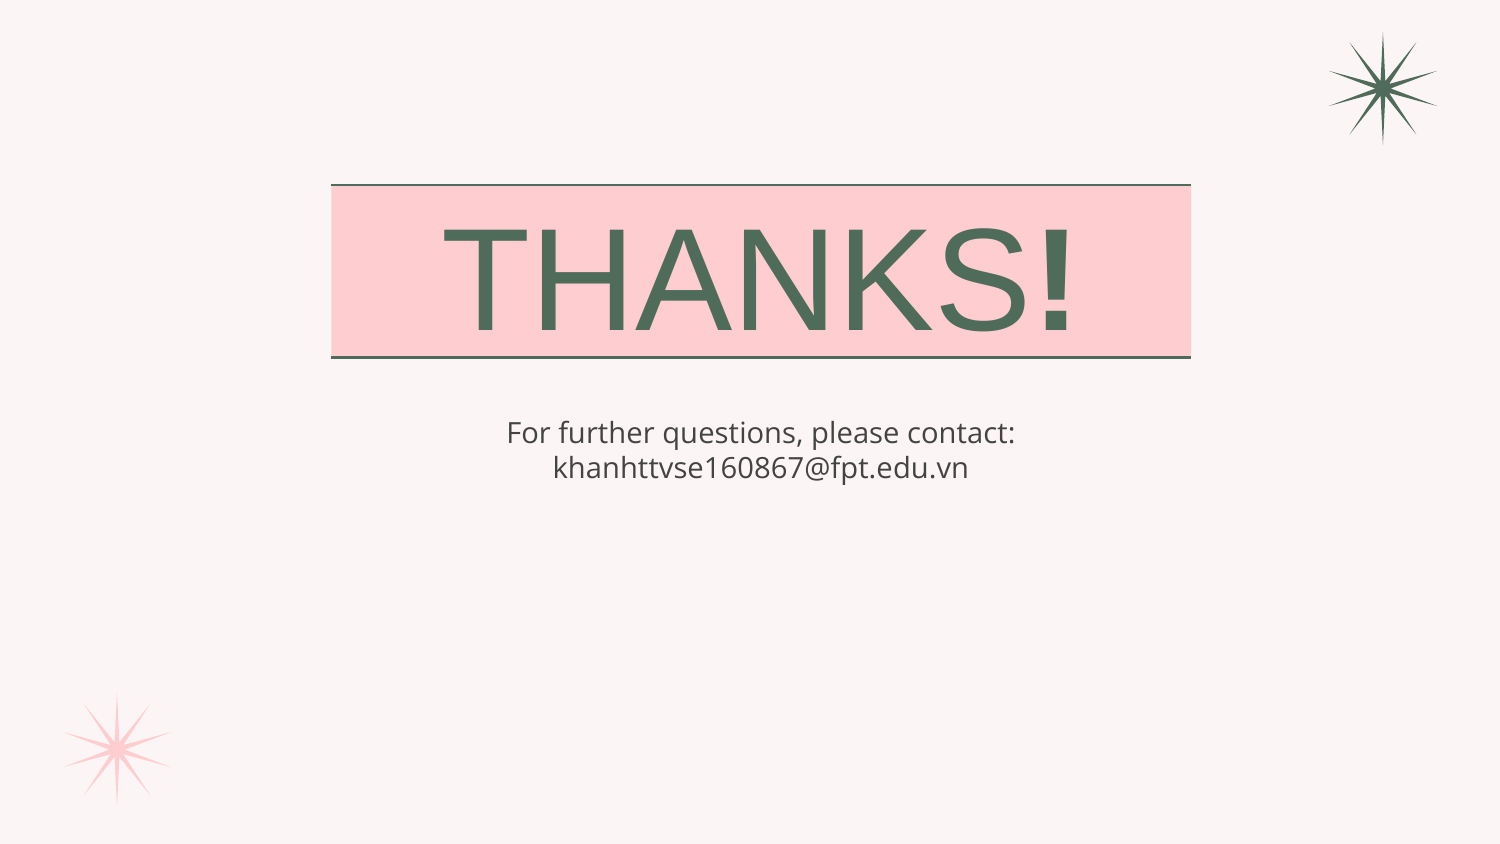

# THANKS!
For further questions, please contact:
khanhttvse160867@fpt.edu.vn